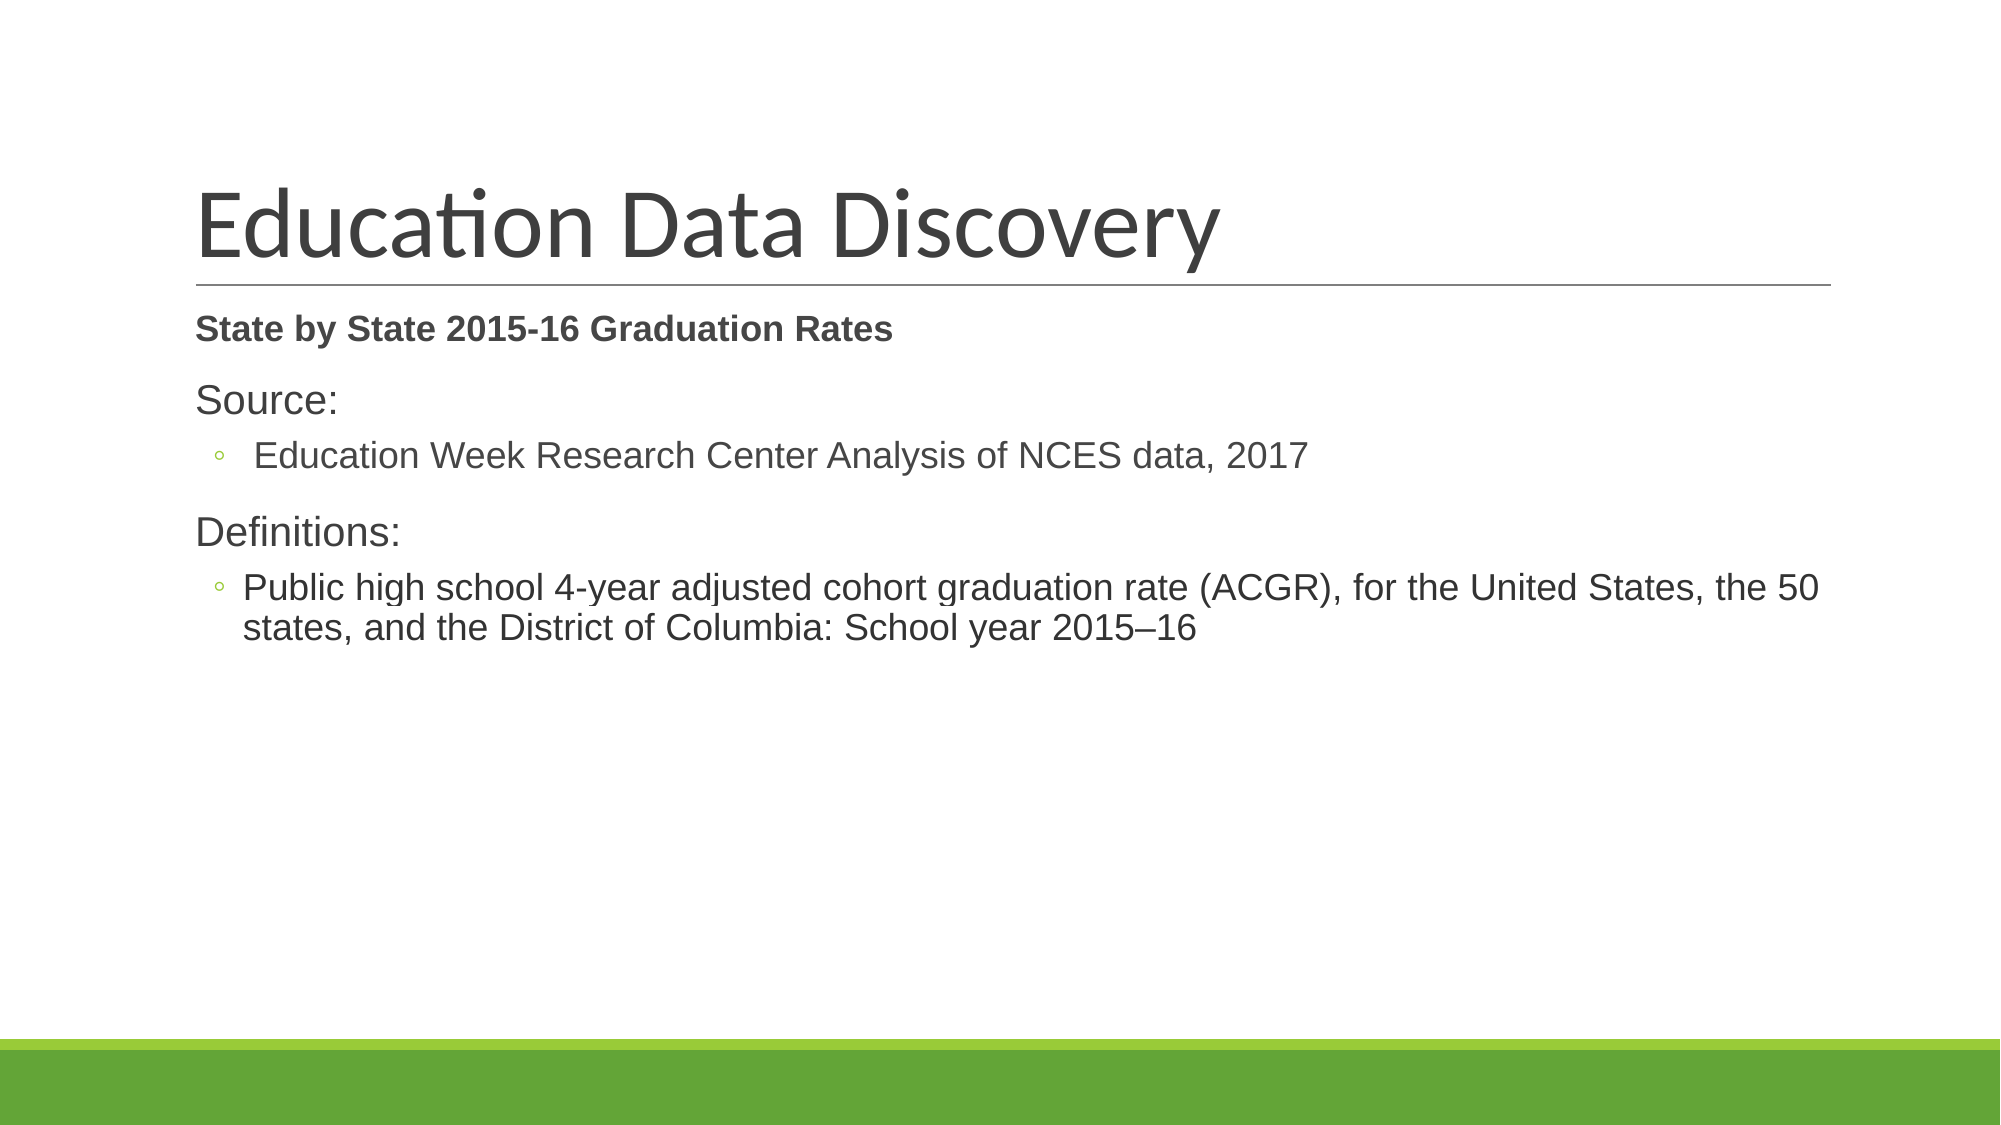

# Education Data Discovery
State by State 2015-16 Graduation Rates
Source:
 Education Week Research Center Analysis of NCES data, 2017
Definitions:
Public high school 4-year adjusted cohort graduation rate (ACGR), for the United States, the 50 states, and the District of Columbia: School year 2015–16